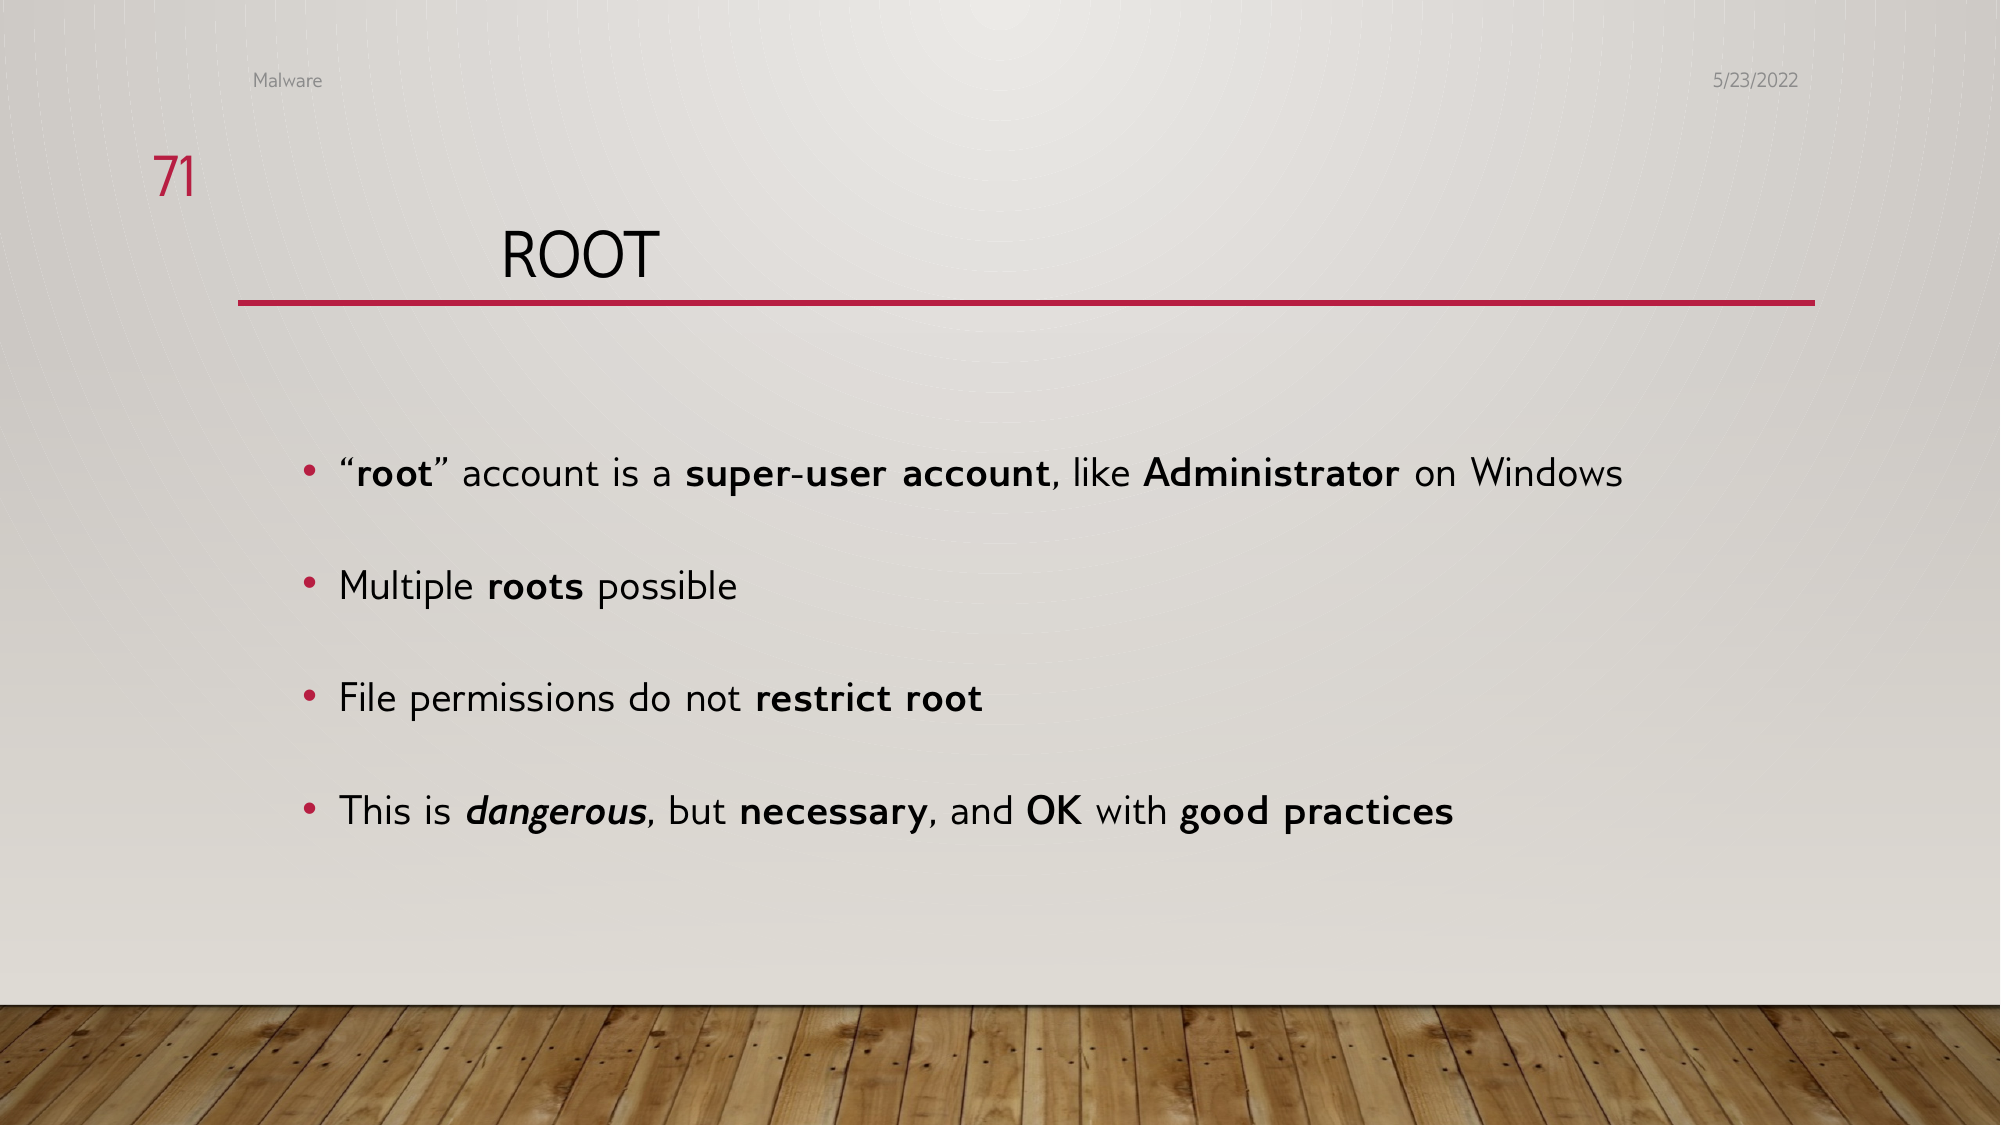

Malware
5/23/2022
71
# Root
“root” account is a super-user account, like Administrator on Windows
Multiple roots possible
File permissions do not restrict root
This is dangerous, but necessary, and OK with good practices